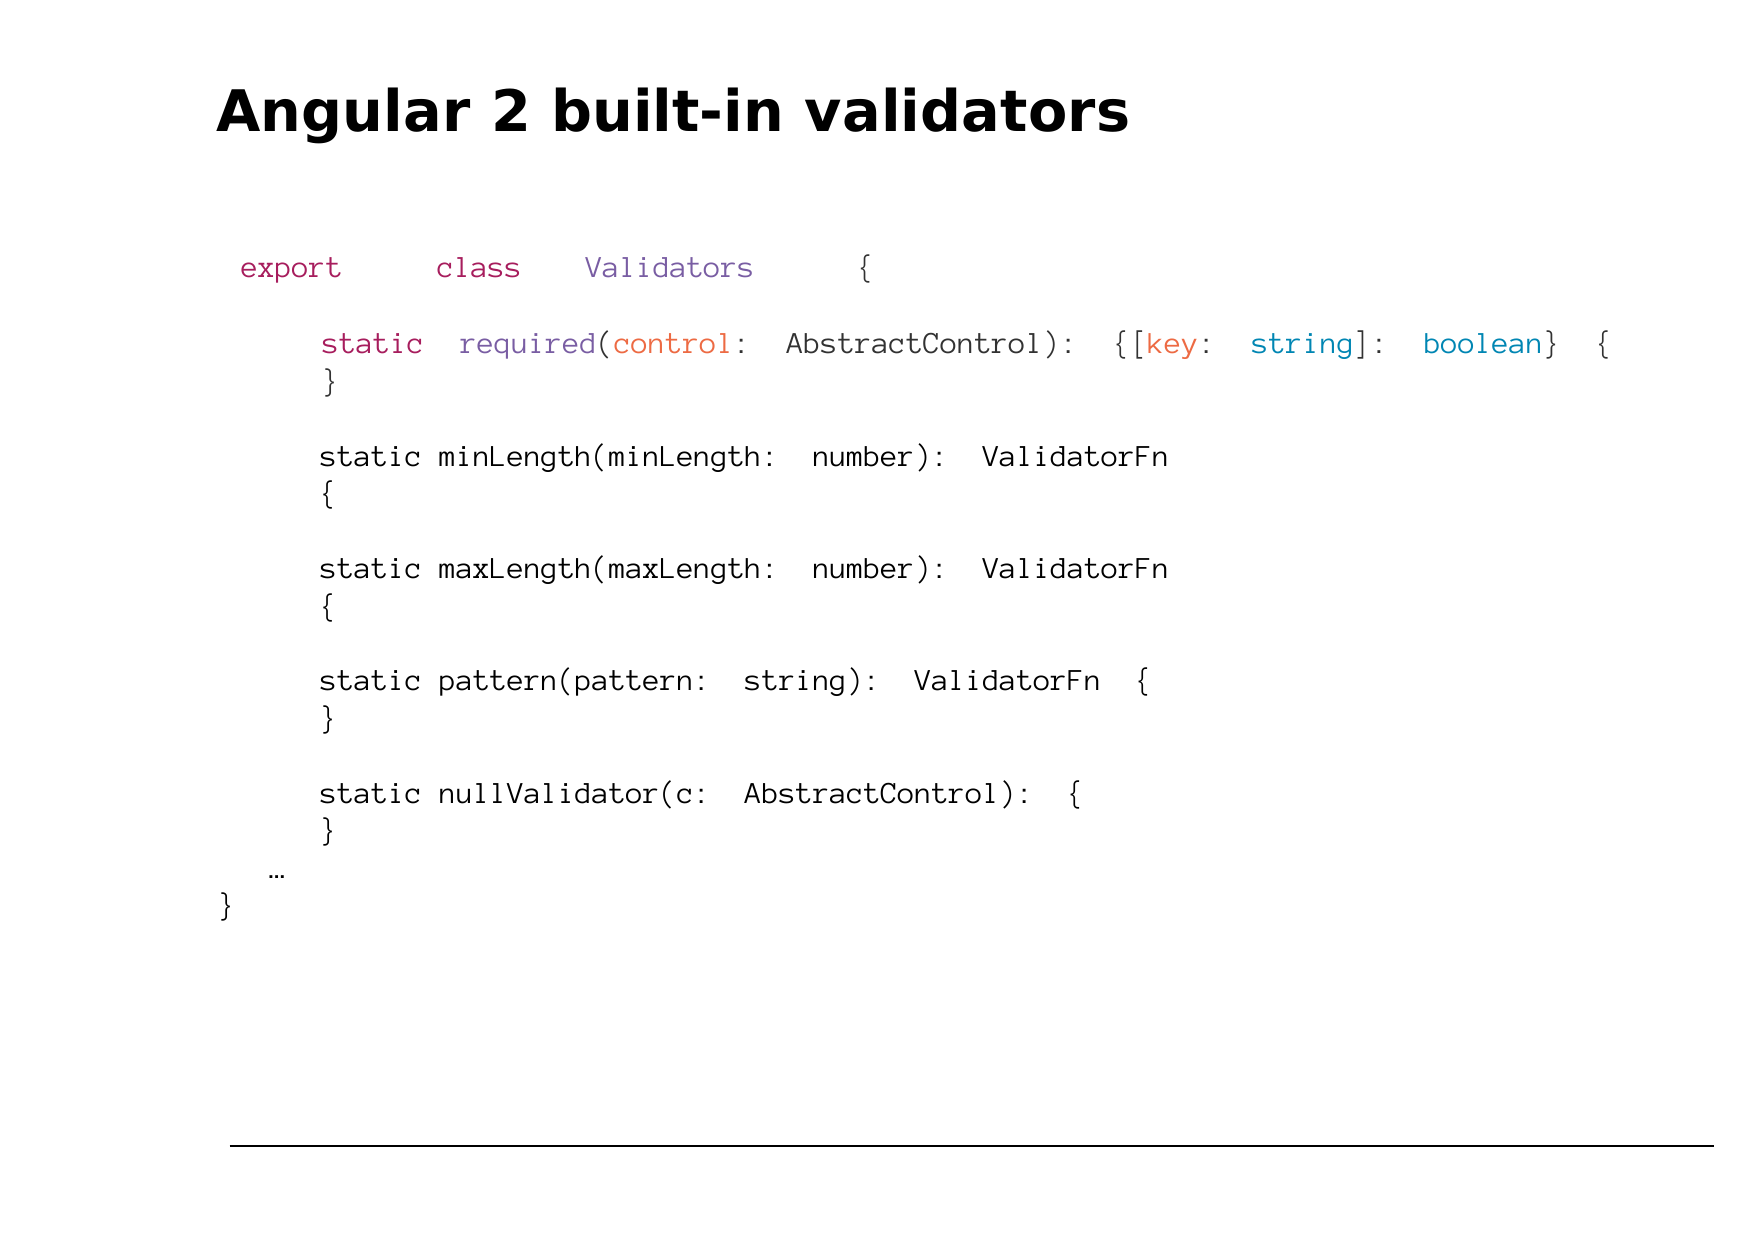

Angular 2 built-in validators

export	class	Validators	{

static  required(control:  AbstractControl):  {[key:  string]:  boolean}  {
}

      static minLength(minLength:  number):  ValidatorFn
      {

      static maxLength(maxLength:  number):  ValidatorFn
      {

      static pattern(pattern:  string):  ValidatorFn  {
      }

      static nullValidator(c:  AbstractControl):  {
      }
   …
}